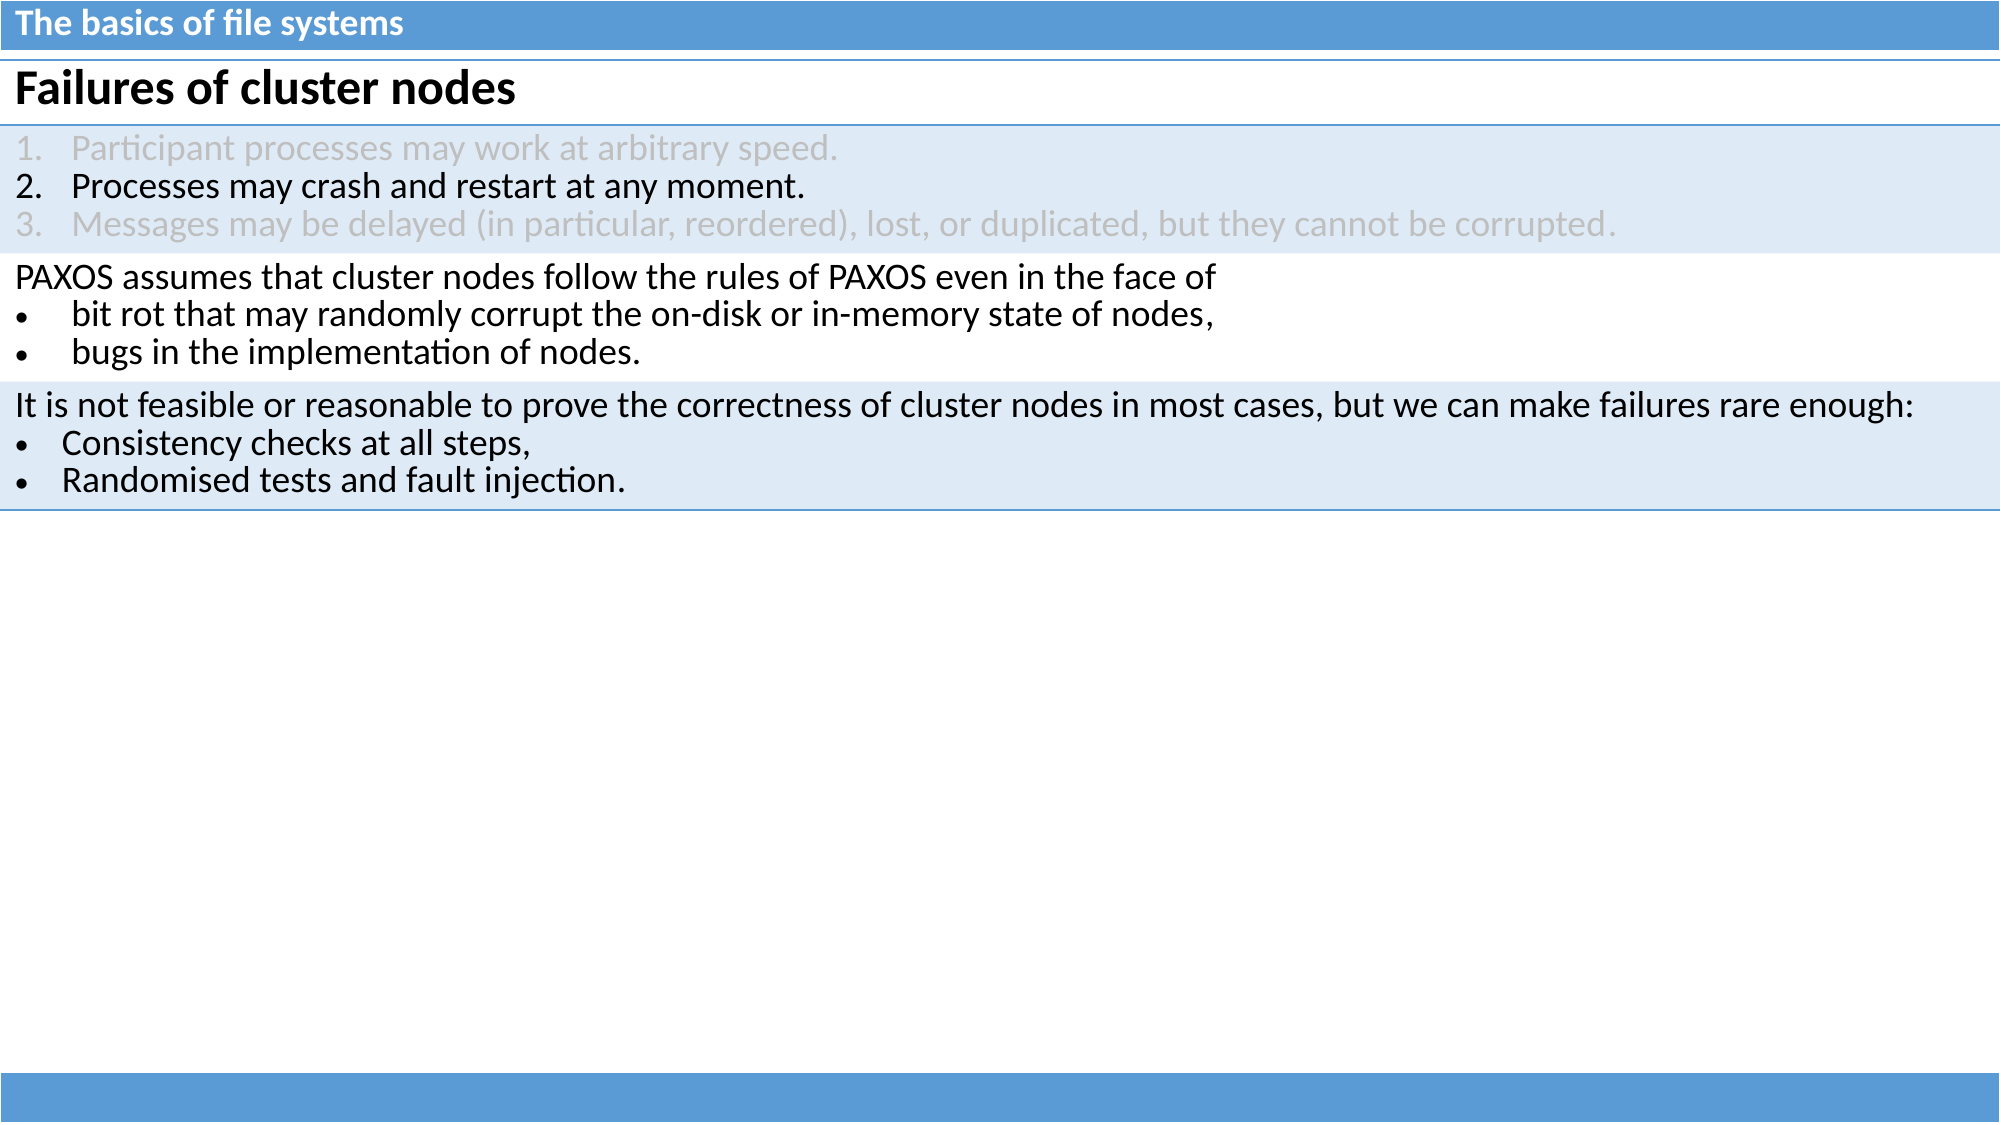

| The basics of file systems |
| --- |
| Failures of cluster nodes |
| --- |
| Participant processes may work at arbitrary speed. Processes may crash and restart at any moment. Messages may be delayed (in particular, reordered), lost, or duplicated, but they cannot be corrupted. |
| PAXOS assumes that cluster nodes follow the rules of PAXOS even in the face of bit rot that may randomly corrupt the on-disk or in-memory state of nodes, bugs in the implementation of nodes. |
| It is not feasible or reasonable to prove the correctness of cluster nodes in most cases, but we can make failures rare enough: Consistency checks at all steps, Randomised tests and fault injection. |
|  |
| --- |